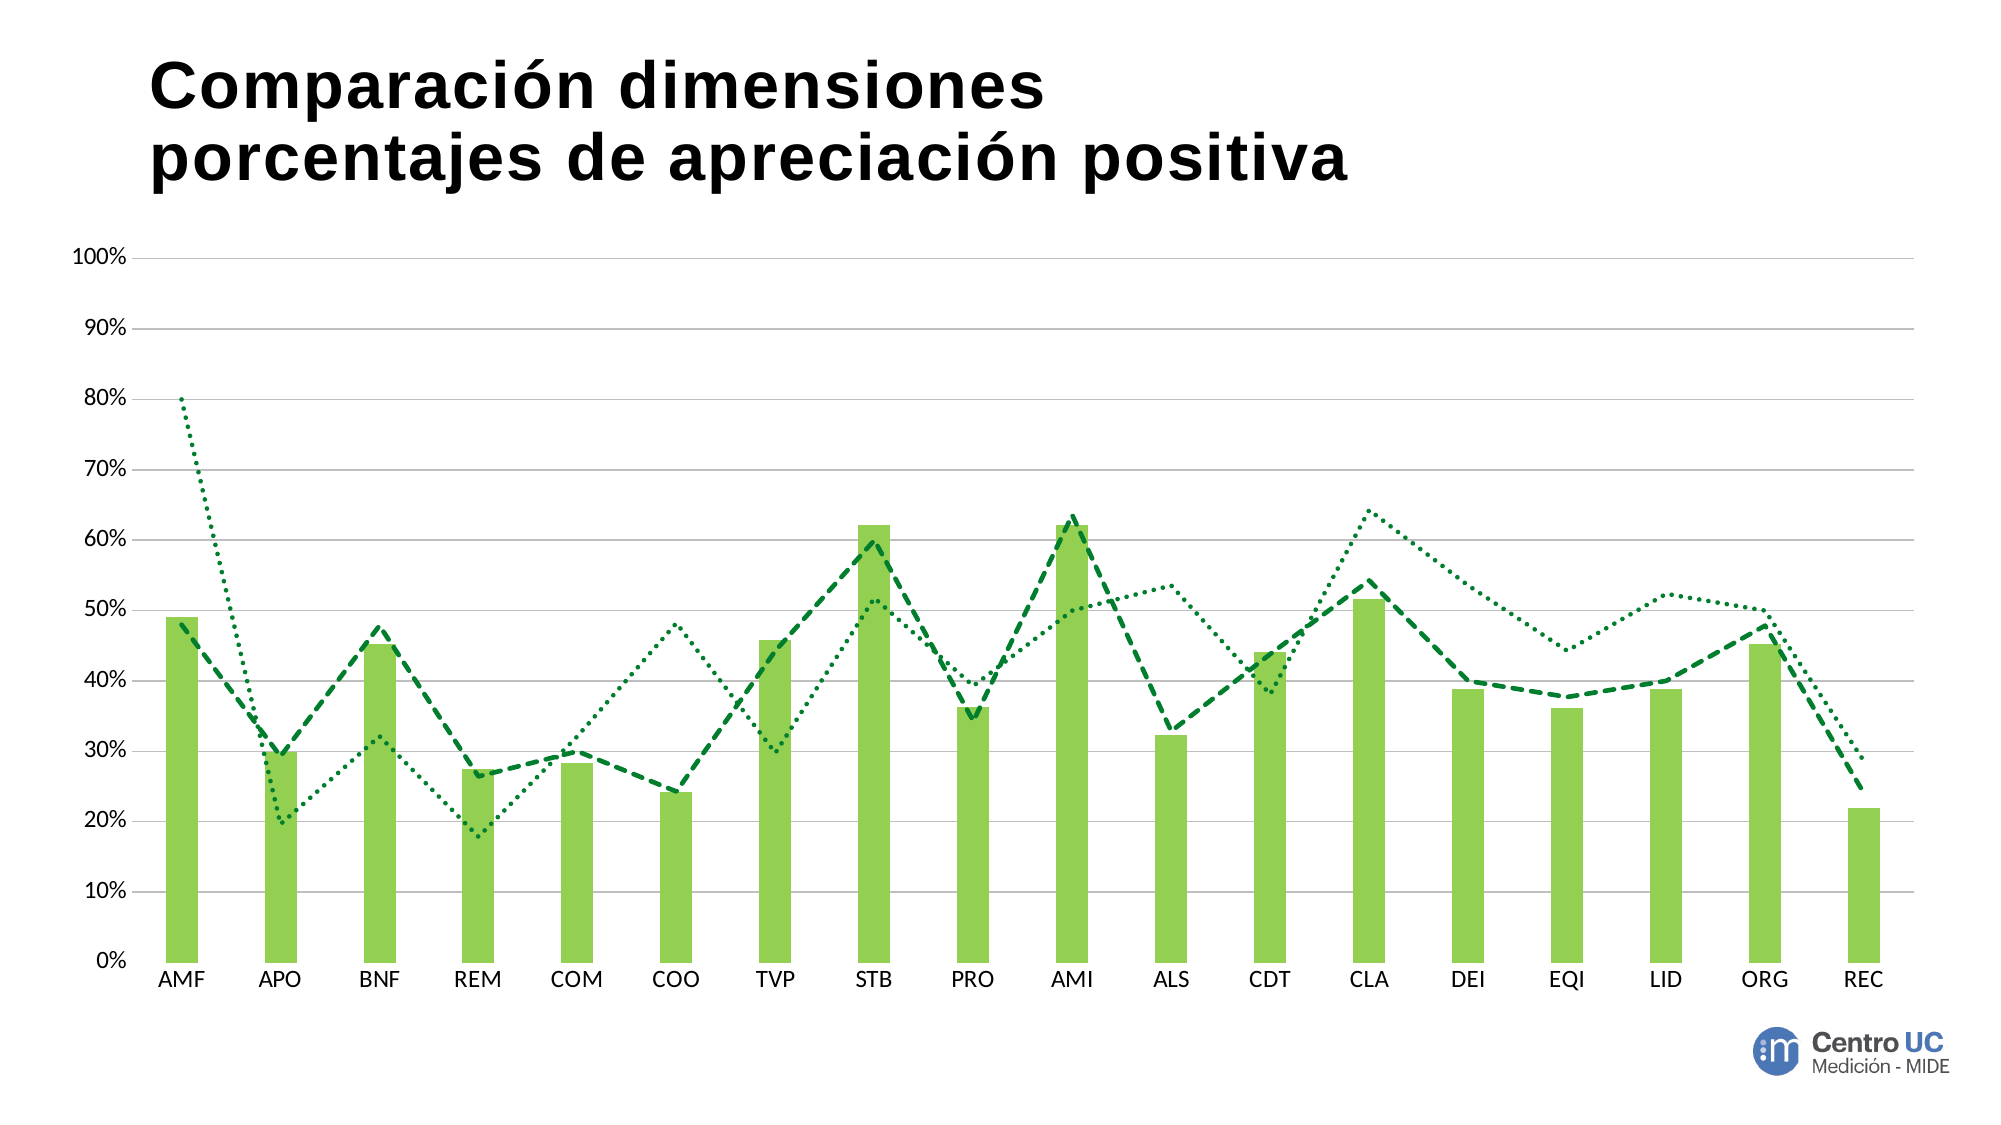

# Comparación dimensiones
porcentajes de apreciación positiva

### Chart

| Category | Apreciación Positiva | Subdirección de Fiscalización, Emergencia y Seguridad Interna | Departamento de Operaciones y Fiscalización 2021 |
|---|---|---|---|
| AMF | 0.4903225806451613 | 0.48 | 0.8 |
| APO | 0.2983870967741936 | 0.2928571428571429 | 0.1964285714285714 |
| BNF | 0.4516129032258064 | 0.4785714285714286 | 0.3214285714285715 |
| REM | 0.2741935483870968 | 0.2642857142857143 | 0.1785714285714286 |
| COM | 0.2822580645161291 | 0.3 | 0.3214285714285715 |
| COO | 0.2419354838709677 | 0.2428571428571429 | 0.4821428571428572 |
| TVP | 0.4569892473118279 | 0.4428571428571428 | 0.2976190476190476 |
| STB | 0.6209677419354839 | 0.6 | 0.5178571428571429 |
| PRO | 0.3629032258064516 | 0.3428571428571429 | 0.3928571428571428 |
| AMI | 0.6209677419354839 | 0.6357142857142857 | 0.5 |
| ALS | 0.3225806451612903 | 0.3285714285714286 | 0.5357142857142857 |
| CDT | 0.4408602150537634 | 0.4380952380952381 | 0.3809523809523809 |
| CLA | 0.5161290322580645 | 0.5428571428571428 | 0.6428571428571429 |
| DEI | 0.3870967741935484 | 0.4 | 0.5357142857142857 |
| EQI | 0.3612903225806451 | 0.3771428571428572 | 0.4428571428571428 |
| LID | 0.3870967741935484 | 0.4 | 0.5238095238095238 |
| ORG | 0.4516129032258064 | 0.4785714285714286 | 0.5 |
| REC | 0.2193548387096774 | 0.24 | 0.2857142857142857 |